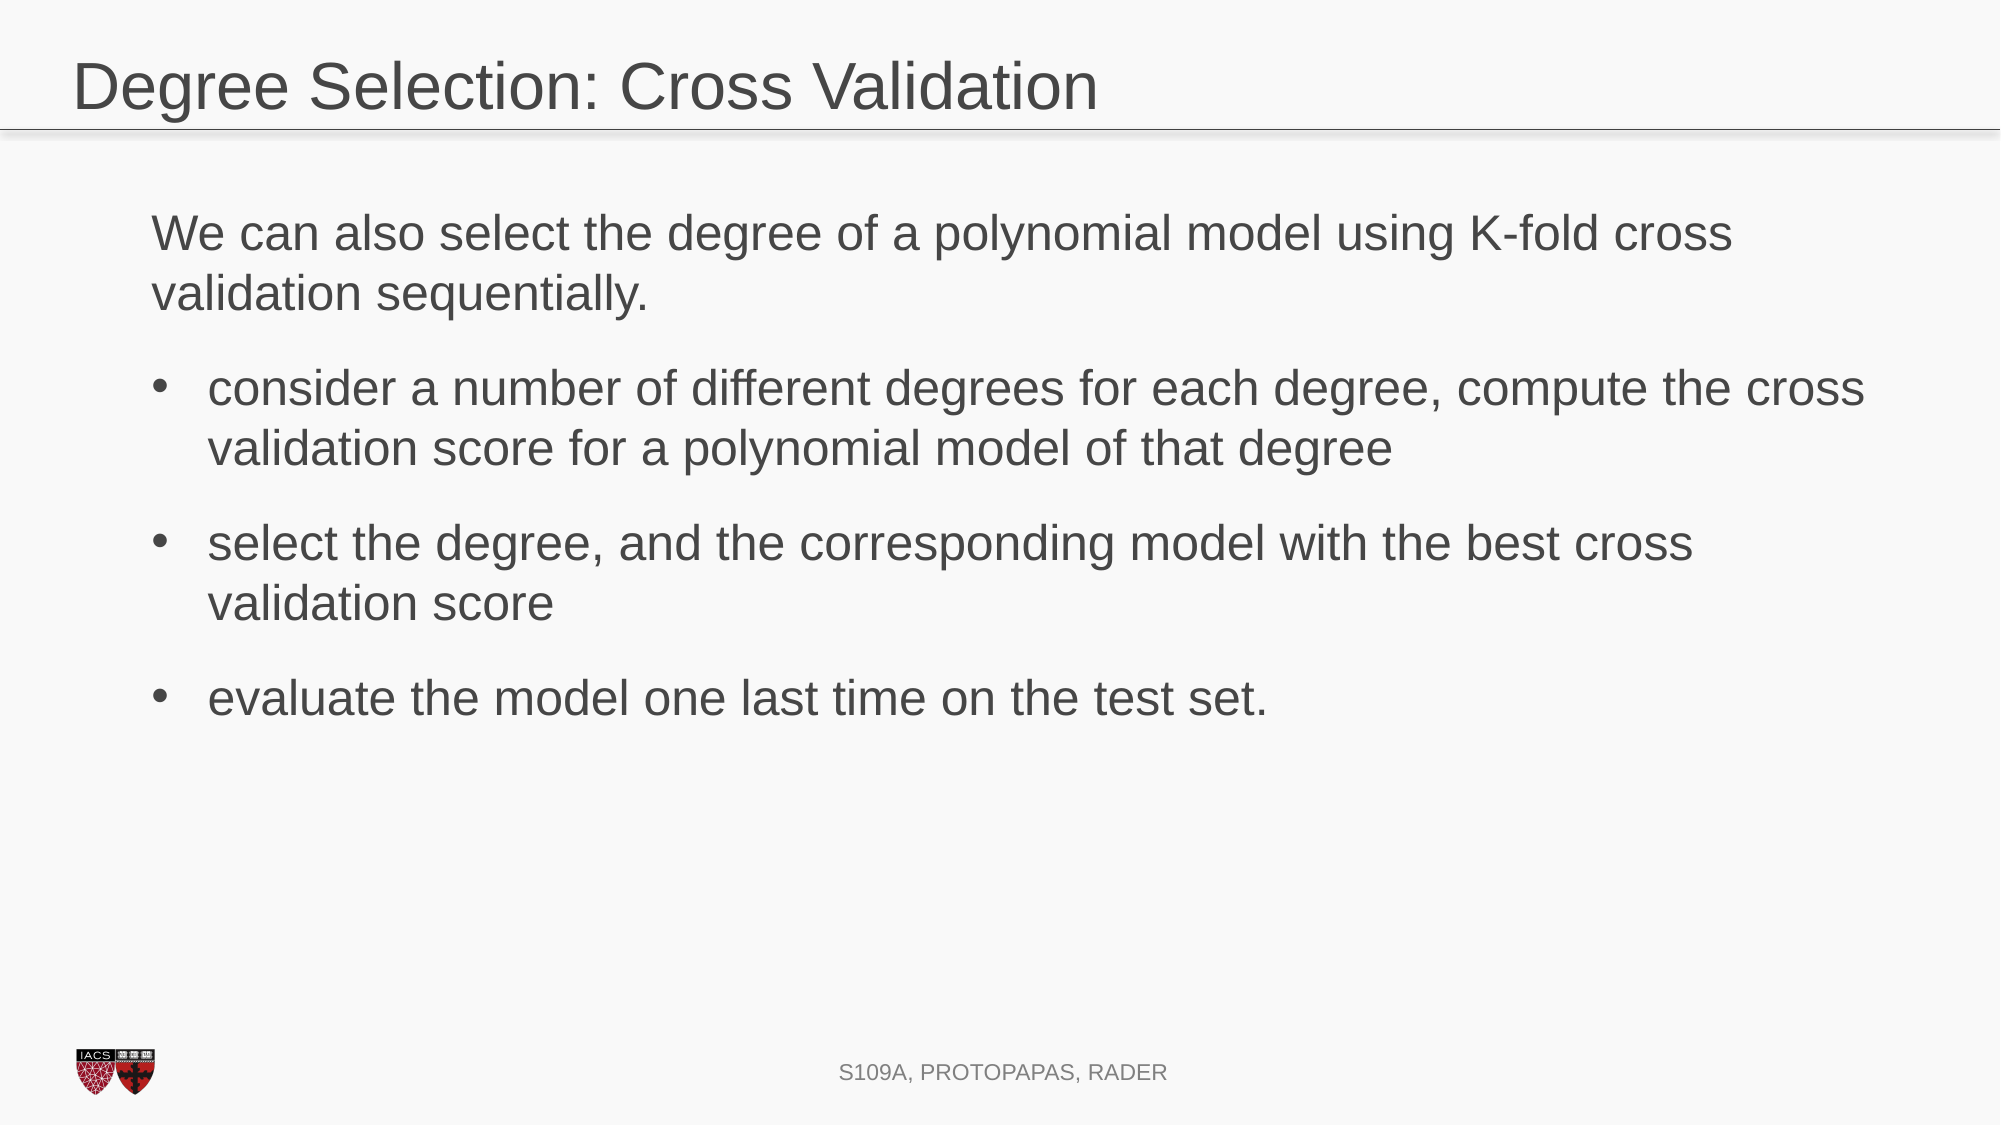

# Degree Selection: Cross Validation
We can also select the degree of a polynomial model using K-fold cross validation sequentially.
consider a number of different degrees for each degree, compute the cross validation score for a polynomial model of that degree
select the degree, and the corresponding model with the best cross validation score
evaluate the model one last time on the test set.